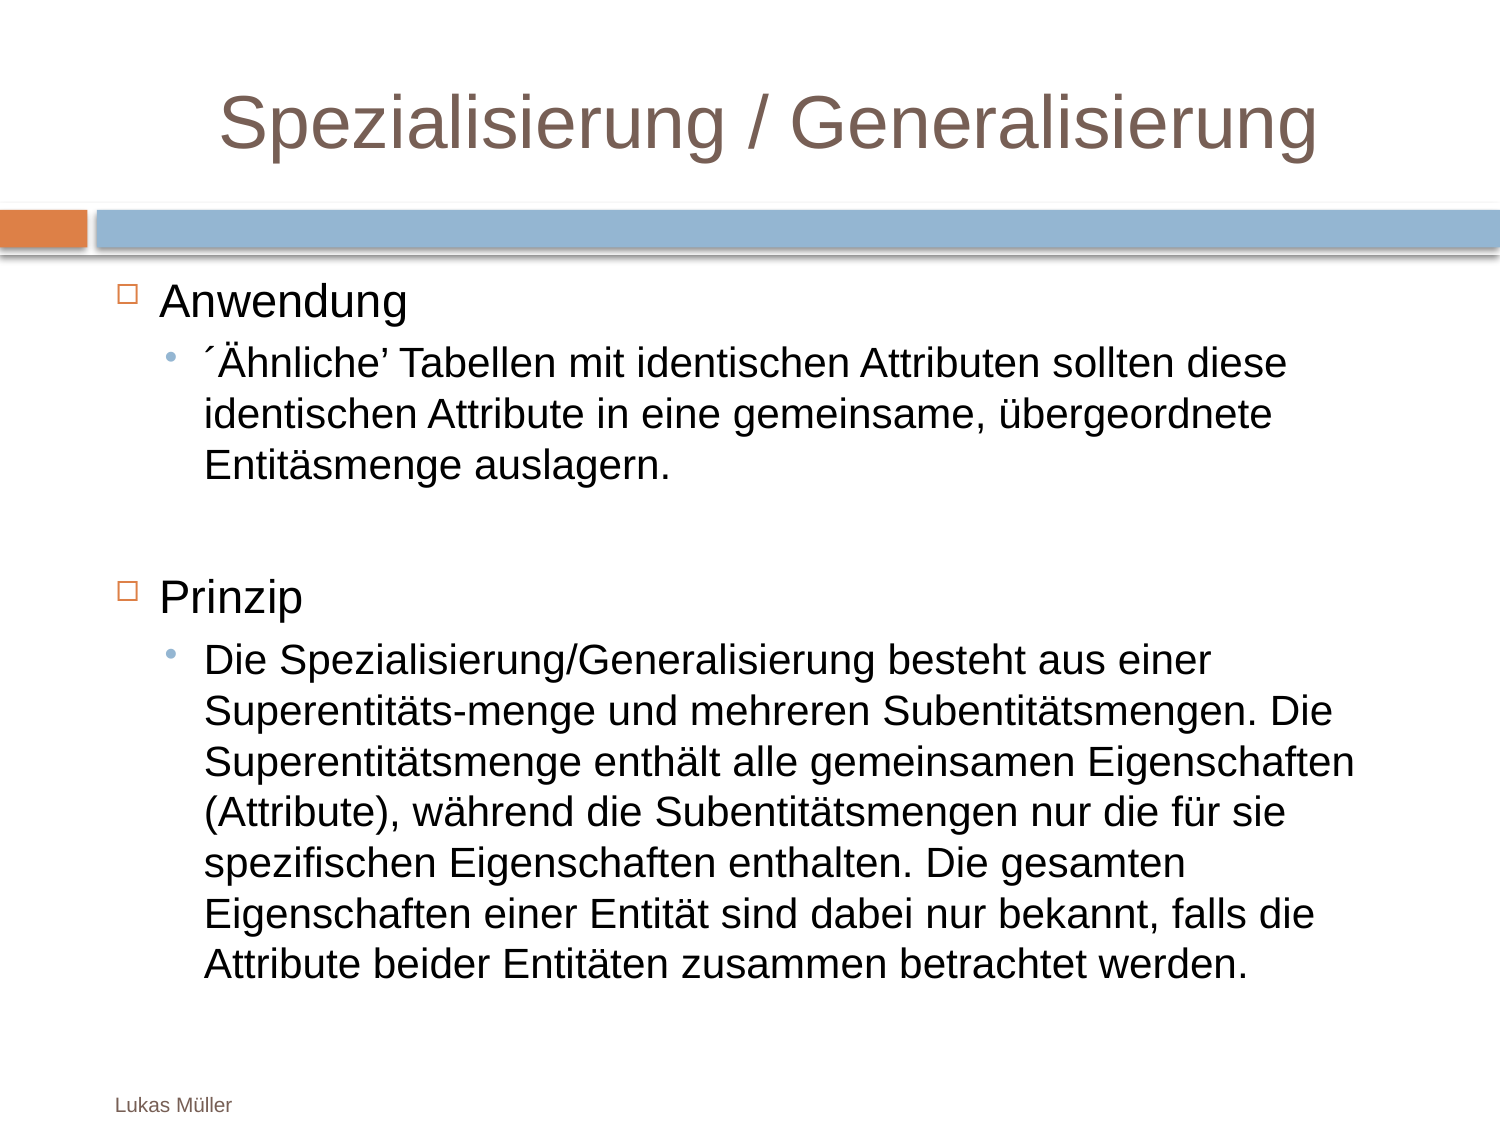

# Spezialisierung / Generalisierung
Anwendung
´Ähnliche’ Tabellen mit identischen Attributen sollten diese identischen Attribute in eine gemeinsame, übergeordnete Entitäsmenge auslagern.

Prinzip
Die Spezialisierung/Generalisierung besteht aus einer Superentitäts-menge und mehreren Subentitätsmengen. Die Superentitätsmenge enthält alle gemeinsamen Eigenschaften (Attribute), während die Subentitätsmengen nur die für sie spezifischen Eigenschaften enthalten. Die gesamten Eigenschaften einer Entität sind dabei nur bekannt, falls die Attribute beider Entitäten zusammen betrachtet werden.